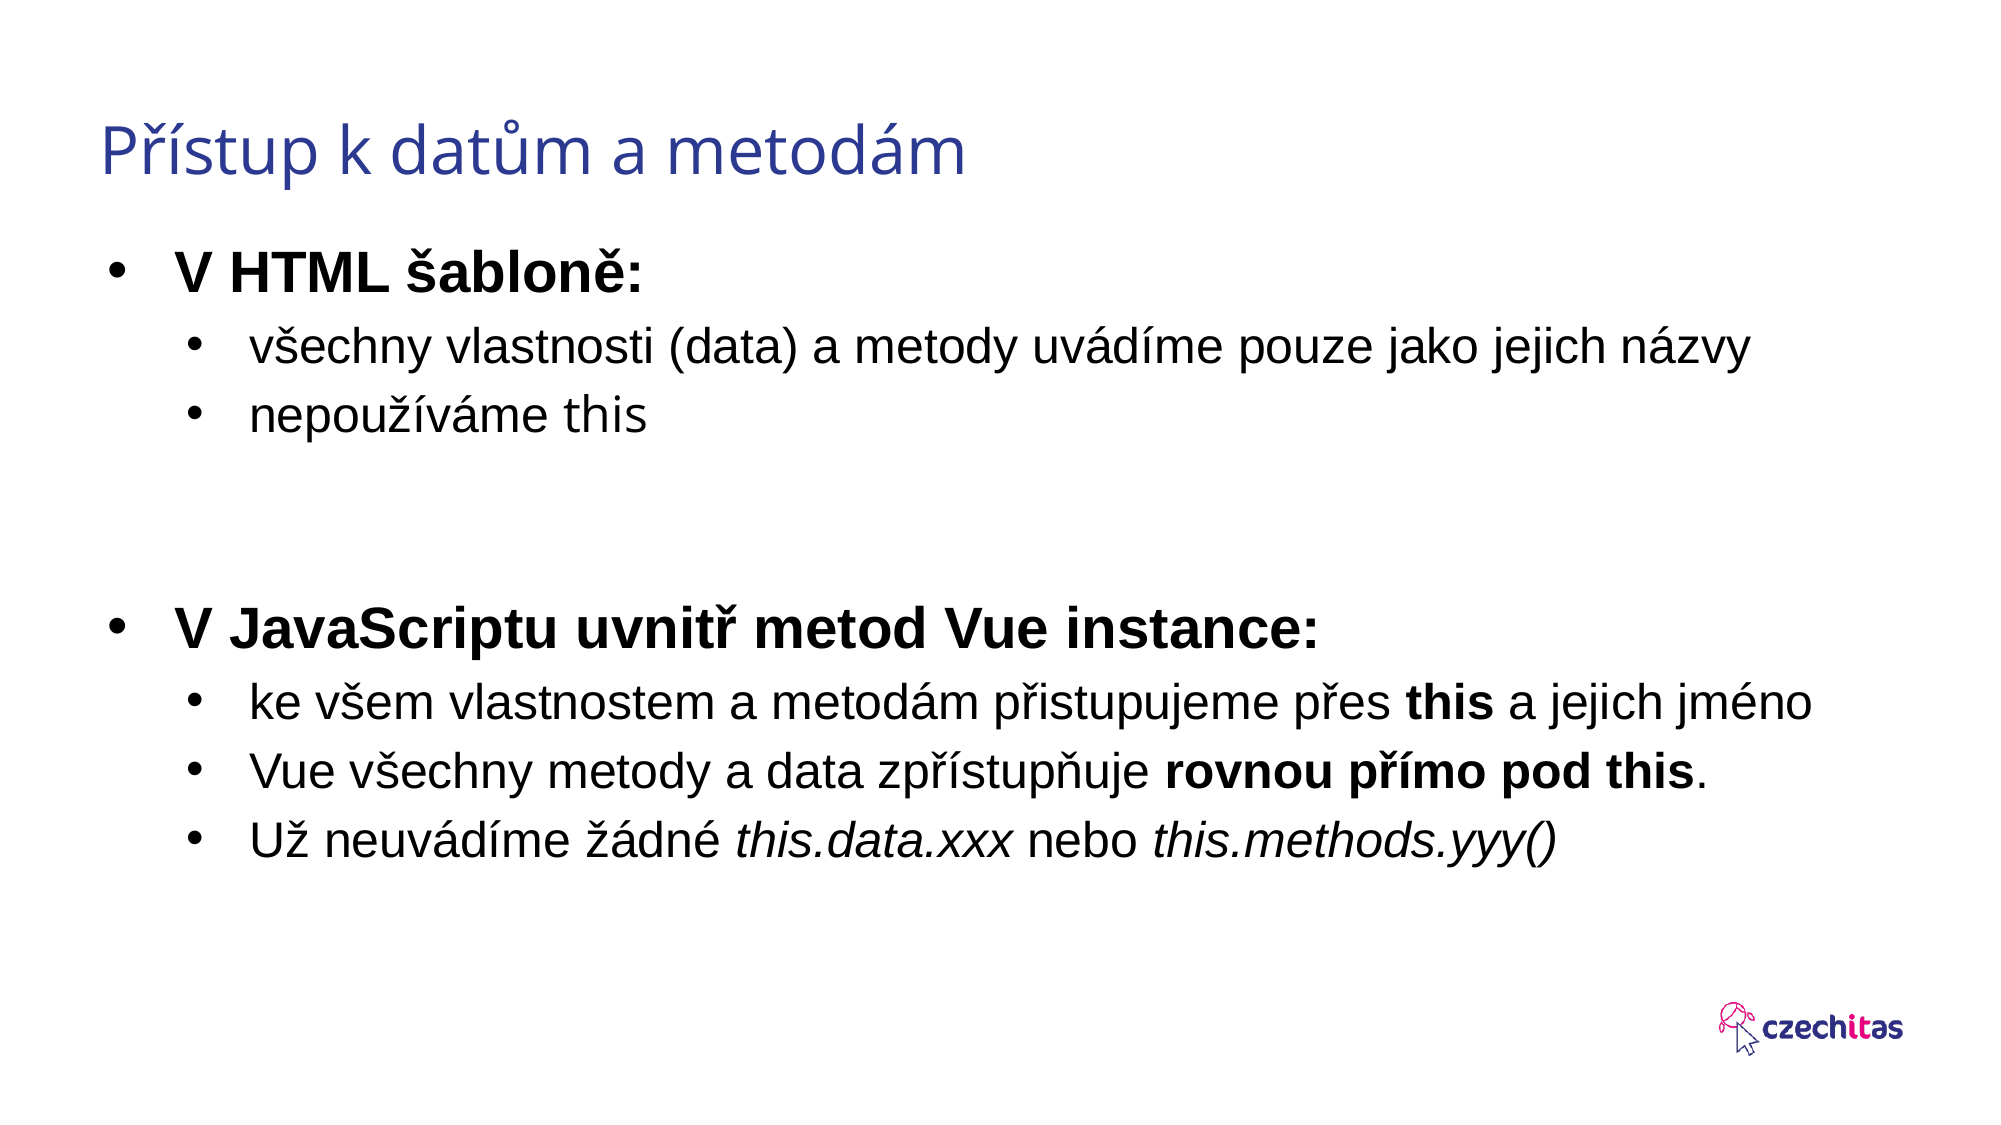

# Přístup k datům a metodám
V HTML šabloně:
všechny vlastnosti (data) a metody uvádíme pouze jako jejich názvy
nepoužíváme this
V JavaScriptu uvnitř metod Vue instance:
ke všem vlastnostem a metodám přistupujeme přes this a jejich jméno
Vue všechny metody a data zpřístupňuje rovnou přímo pod this.
Už neuvádíme žádné this.data.xxx nebo this.methods.yyy()